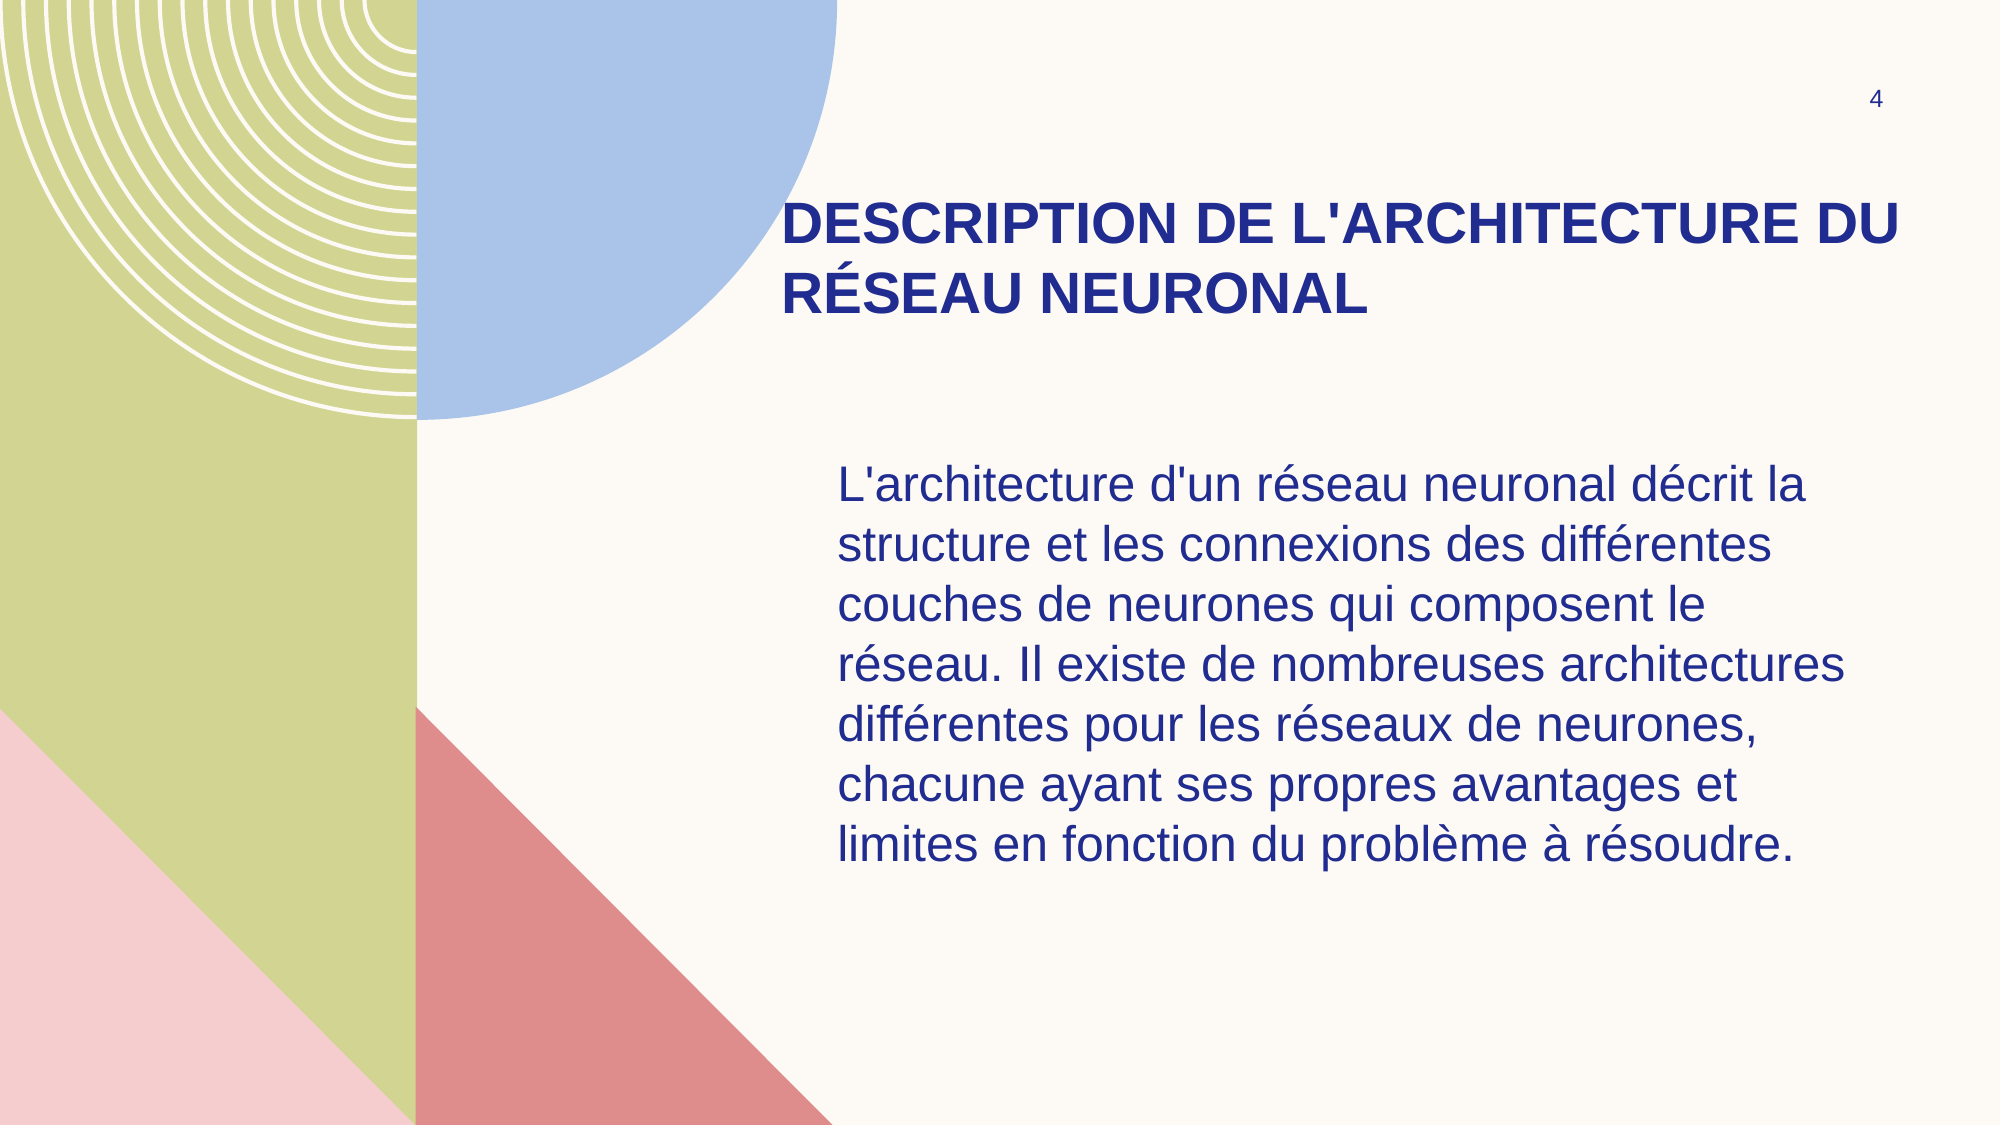

4
# Description de l'architecture du réseau neuronal
L'architecture d'un réseau neuronal décrit la structure et les connexions des différentes couches de neurones qui composent le réseau. Il existe de nombreuses architectures différentes pour les réseaux de neurones, chacune ayant ses propres avantages et limites en fonction du problème à résoudre.